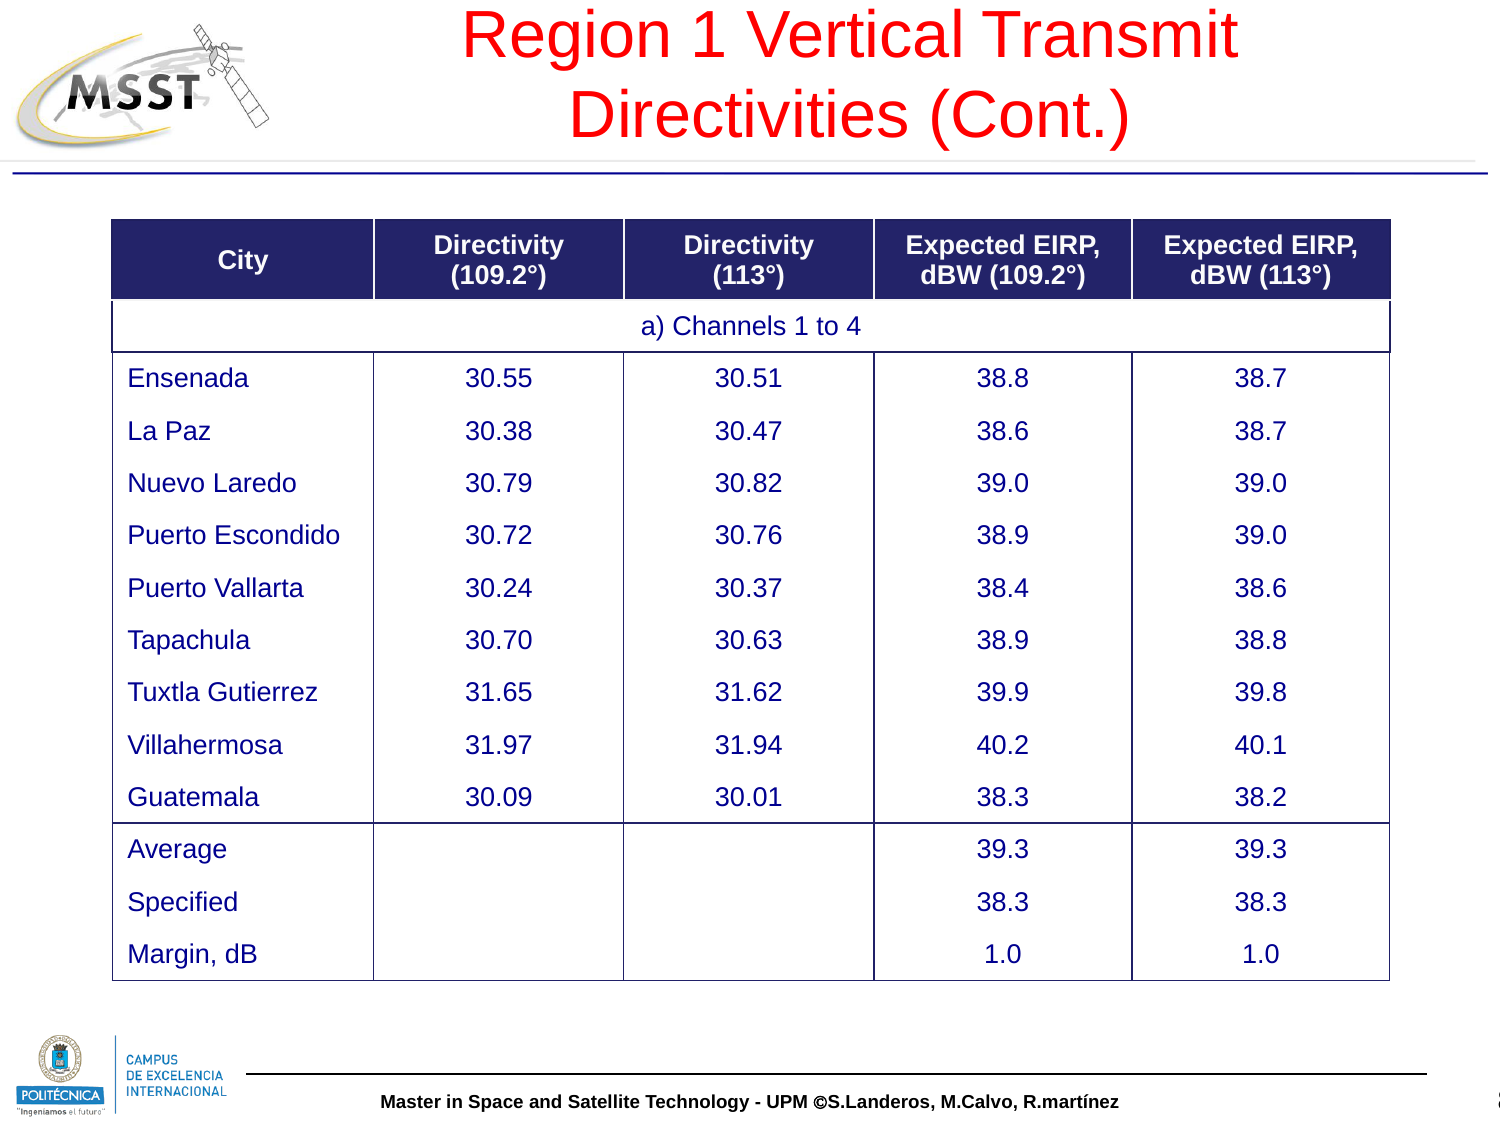

Region 1 Vertical Transmit
Directivities (Cont.)
| City | Directivity (109.2°) | Directivity (113°) | Expected EIRP, dBW (109.2°) | Expected EIRP, dBW (113°) |
| --- | --- | --- | --- | --- |
| a) Channels 1 to 4 |  |  |  |  |
| Ensenada | 30.55 | 30.51 | 38.8 | 38.7 |
| La Paz | 30.38 | 30.47 | 38.6 | 38.7 |
| Nuevo Laredo | 30.79 | 30.82 | 39.0 | 39.0 |
| Puerto Escondido | 30.72 | 30.76 | 38.9 | 39.0 |
| Puerto Vallarta | 30.24 | 30.37 | 38.4 | 38.6 |
| Tapachula | 30.70 | 30.63 | 38.9 | 38.8 |
| Tuxtla Gutierrez | 31.65 | 31.62 | 39.9 | 39.8 |
| Villahermosa | 31.97 | 31.94 | 40.2 | 40.1 |
| Guatemala | 30.09 | 30.01 | 38.3 | 38.2 |
| Average |  |  | 39.3 | 39.3 |
| Specified |  |  | 38.3 | 38.3 |
| Margin, dB |  |  | 1.0 | 1.0 |